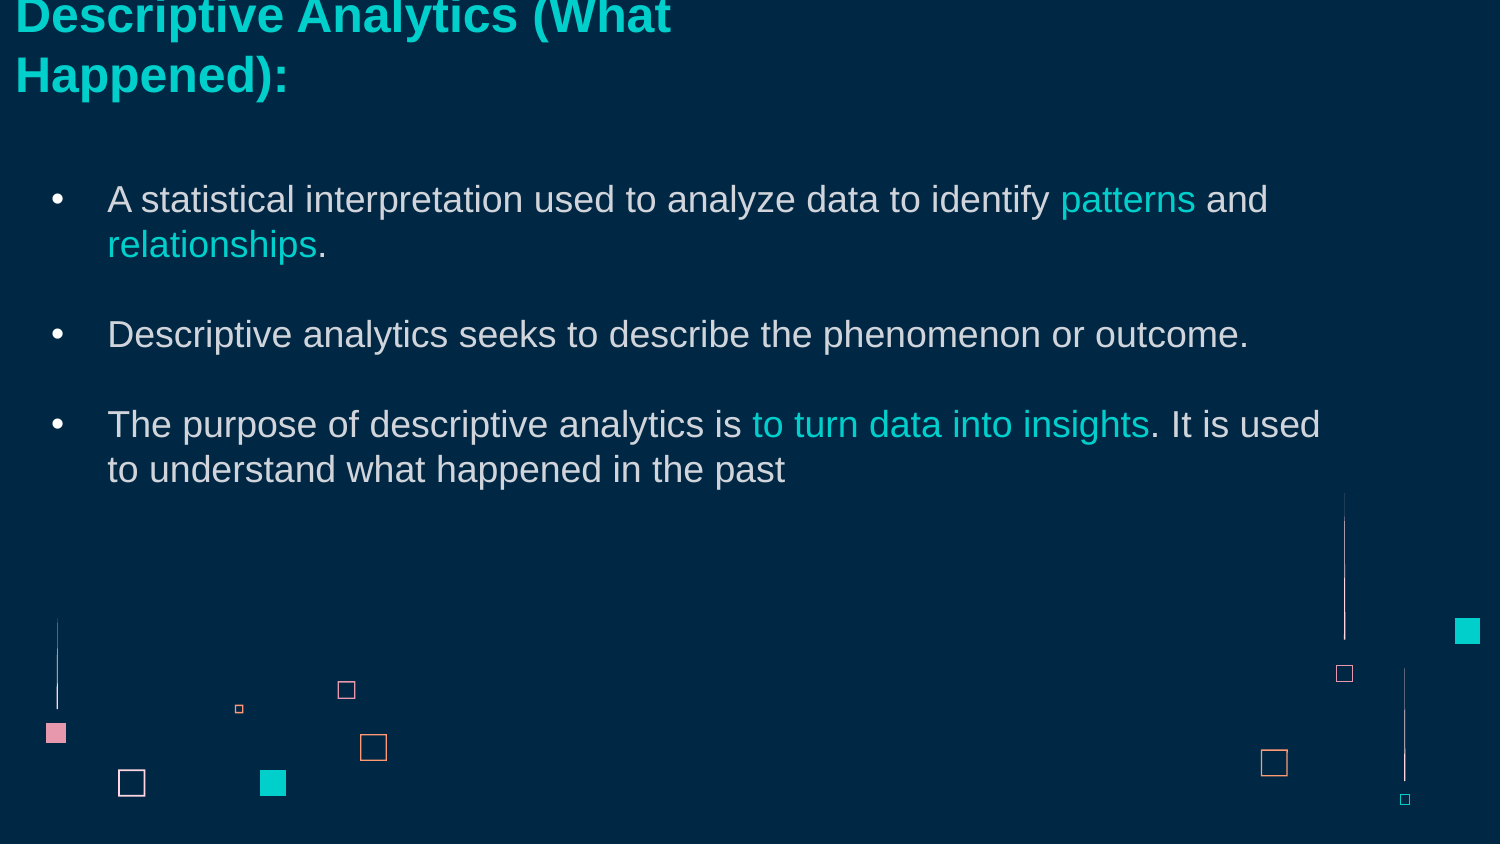

# Descriptive Analytics (What Happened):
A statistical interpretation used to analyze data to identify patterns and relationships.

Descriptive analytics seeks to describe the phenomenon or outcome.

The purpose of descriptive analytics is to turn data into insights. It is used to understand what happened in the past